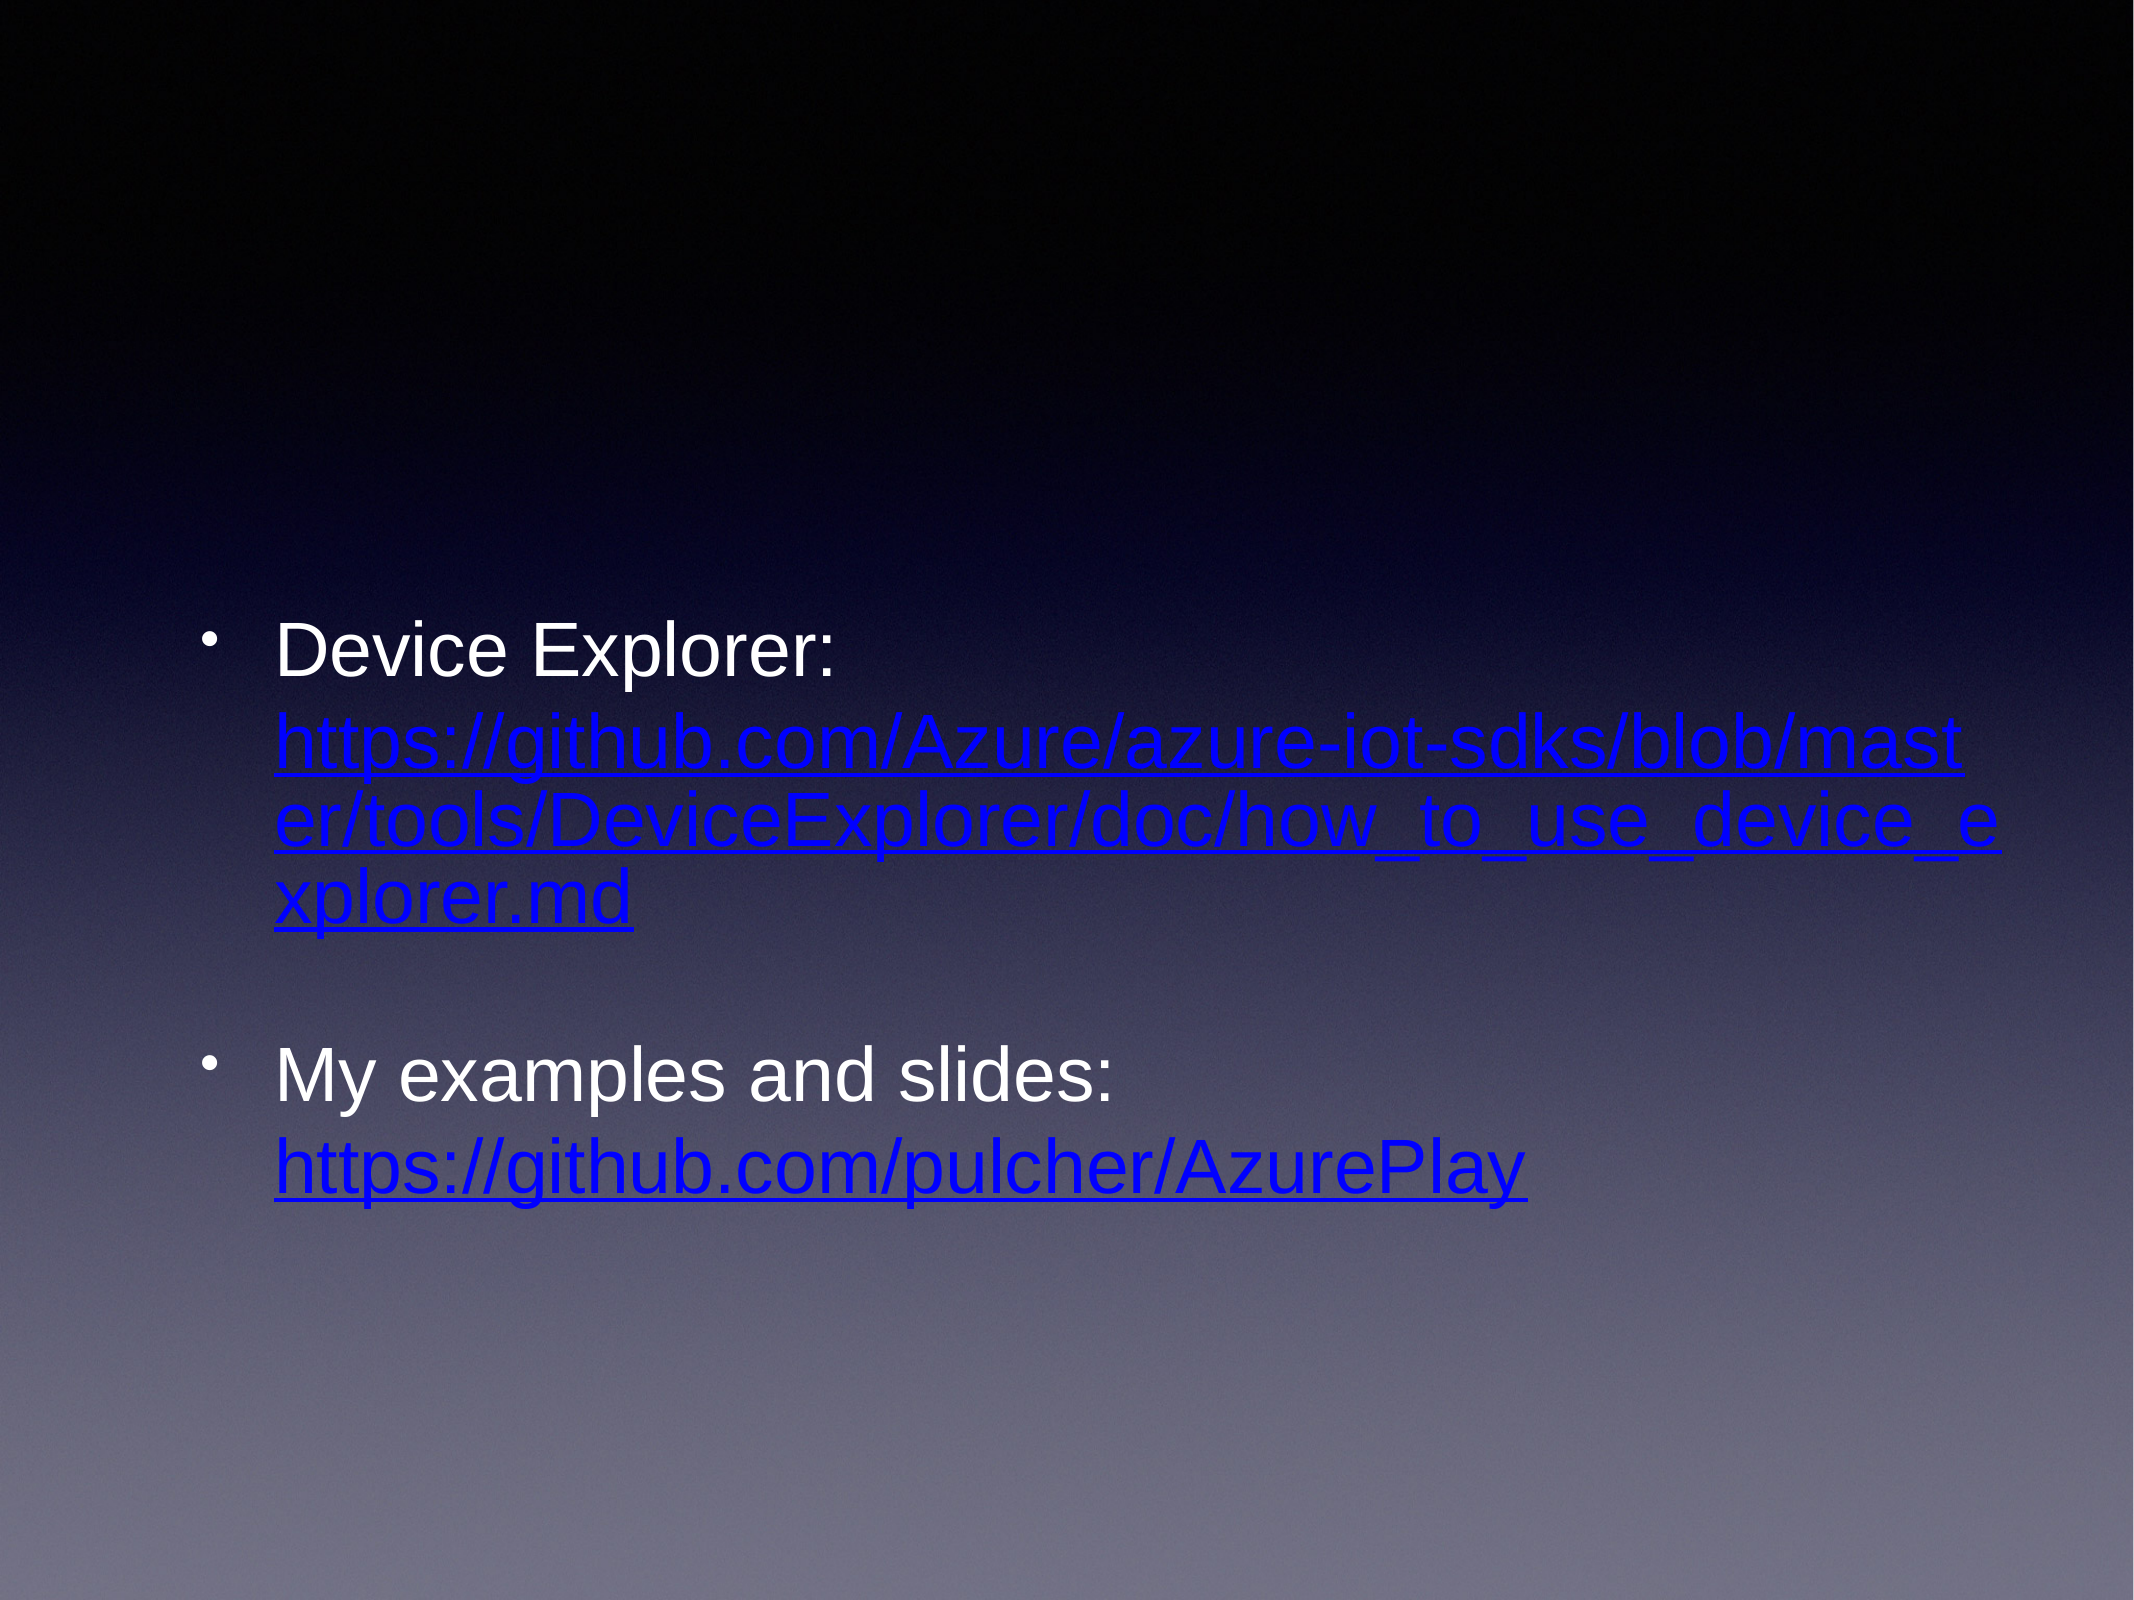

Device Explorer: https://github.com/Azure/azure-iot-sdks/blob/master/tools/DeviceExplorer/doc/how_to_use_device_explorer.md
My examples and slides: https://github.com/pulcher/AzurePlay